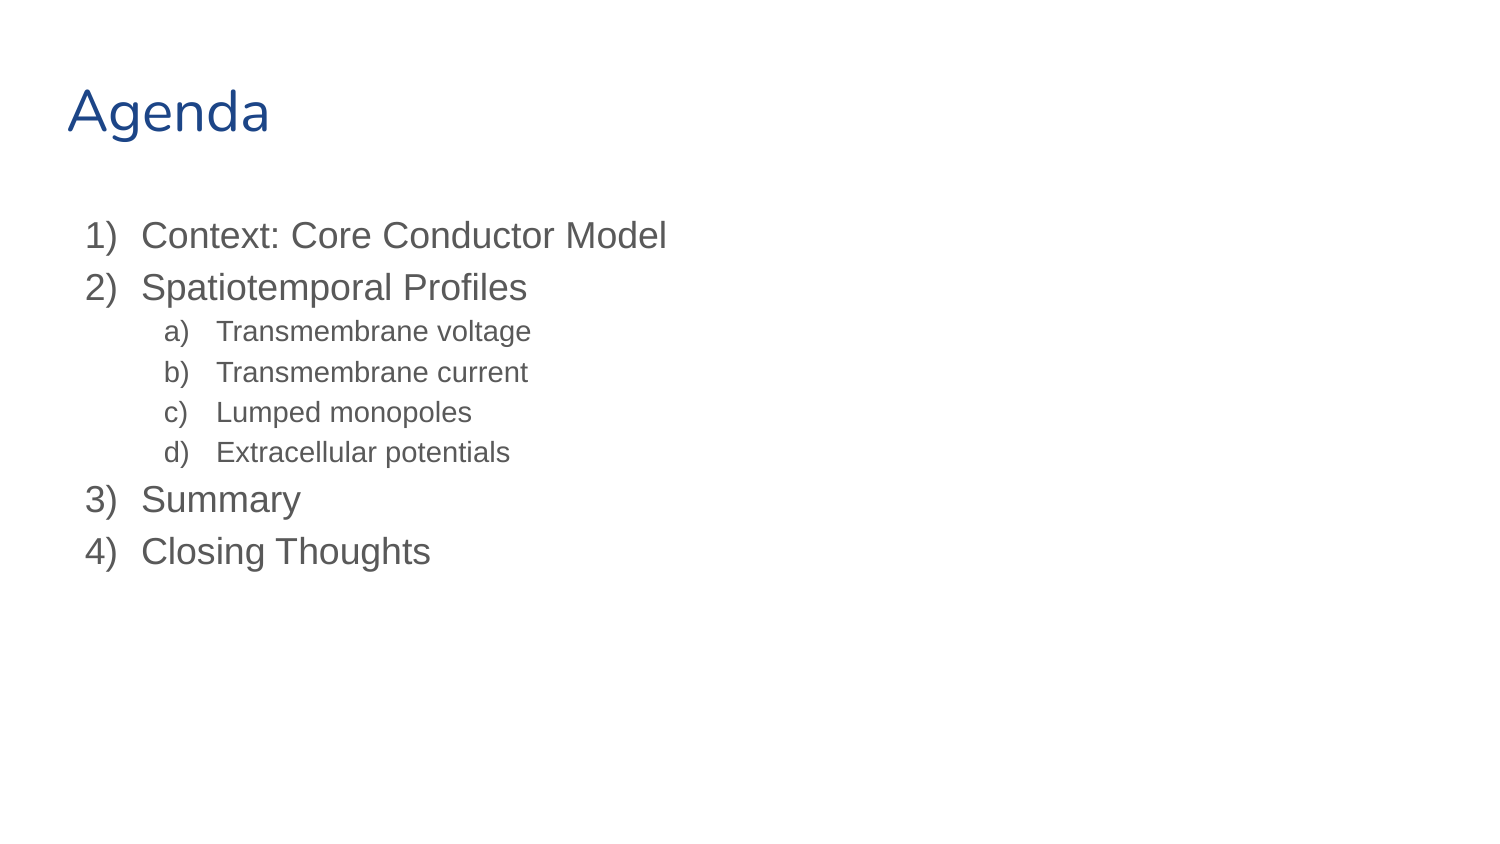

# Agenda
Context: Core Conductor Model
Spatiotemporal Profiles
Transmembrane voltage
Transmembrane current
Lumped monopoles
Extracellular potentials
Summary
Closing Thoughts